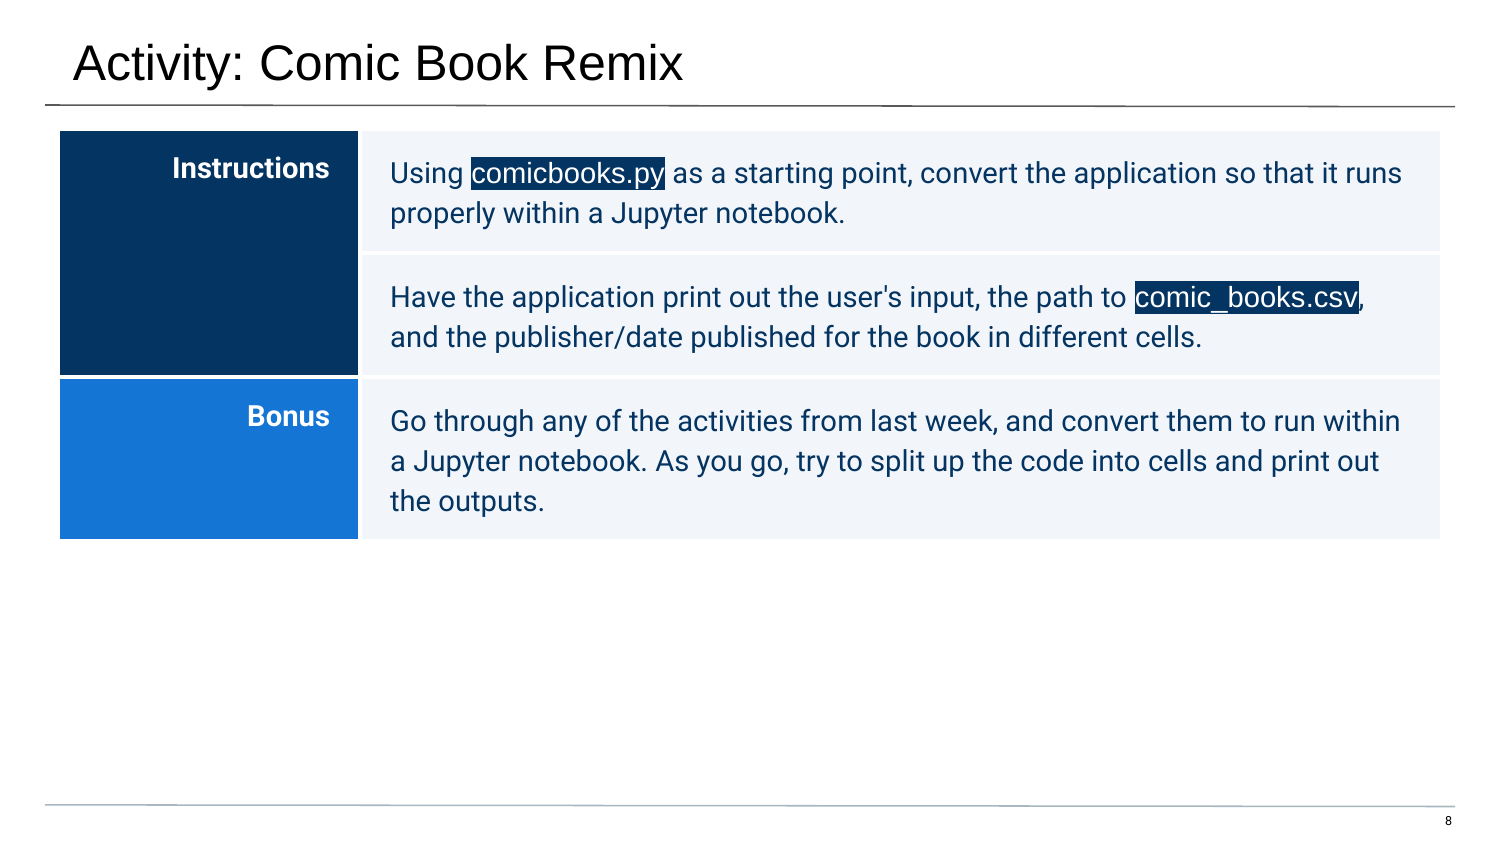

# Activity: Comic Book Remix
| Instructions | Using comicbooks.py as a starting point, convert the application so that it runs properly within a Jupyter notebook. |
| --- | --- |
|  | Have the application print out the user's input, the path to comic\_books.csv, and the publisher/date published for the book in different cells. |
| Bonus | Go through any of the activities from last week, and convert them to run within a Jupyter notebook. As you go, try to split up the code into cells and print out the outputs. |